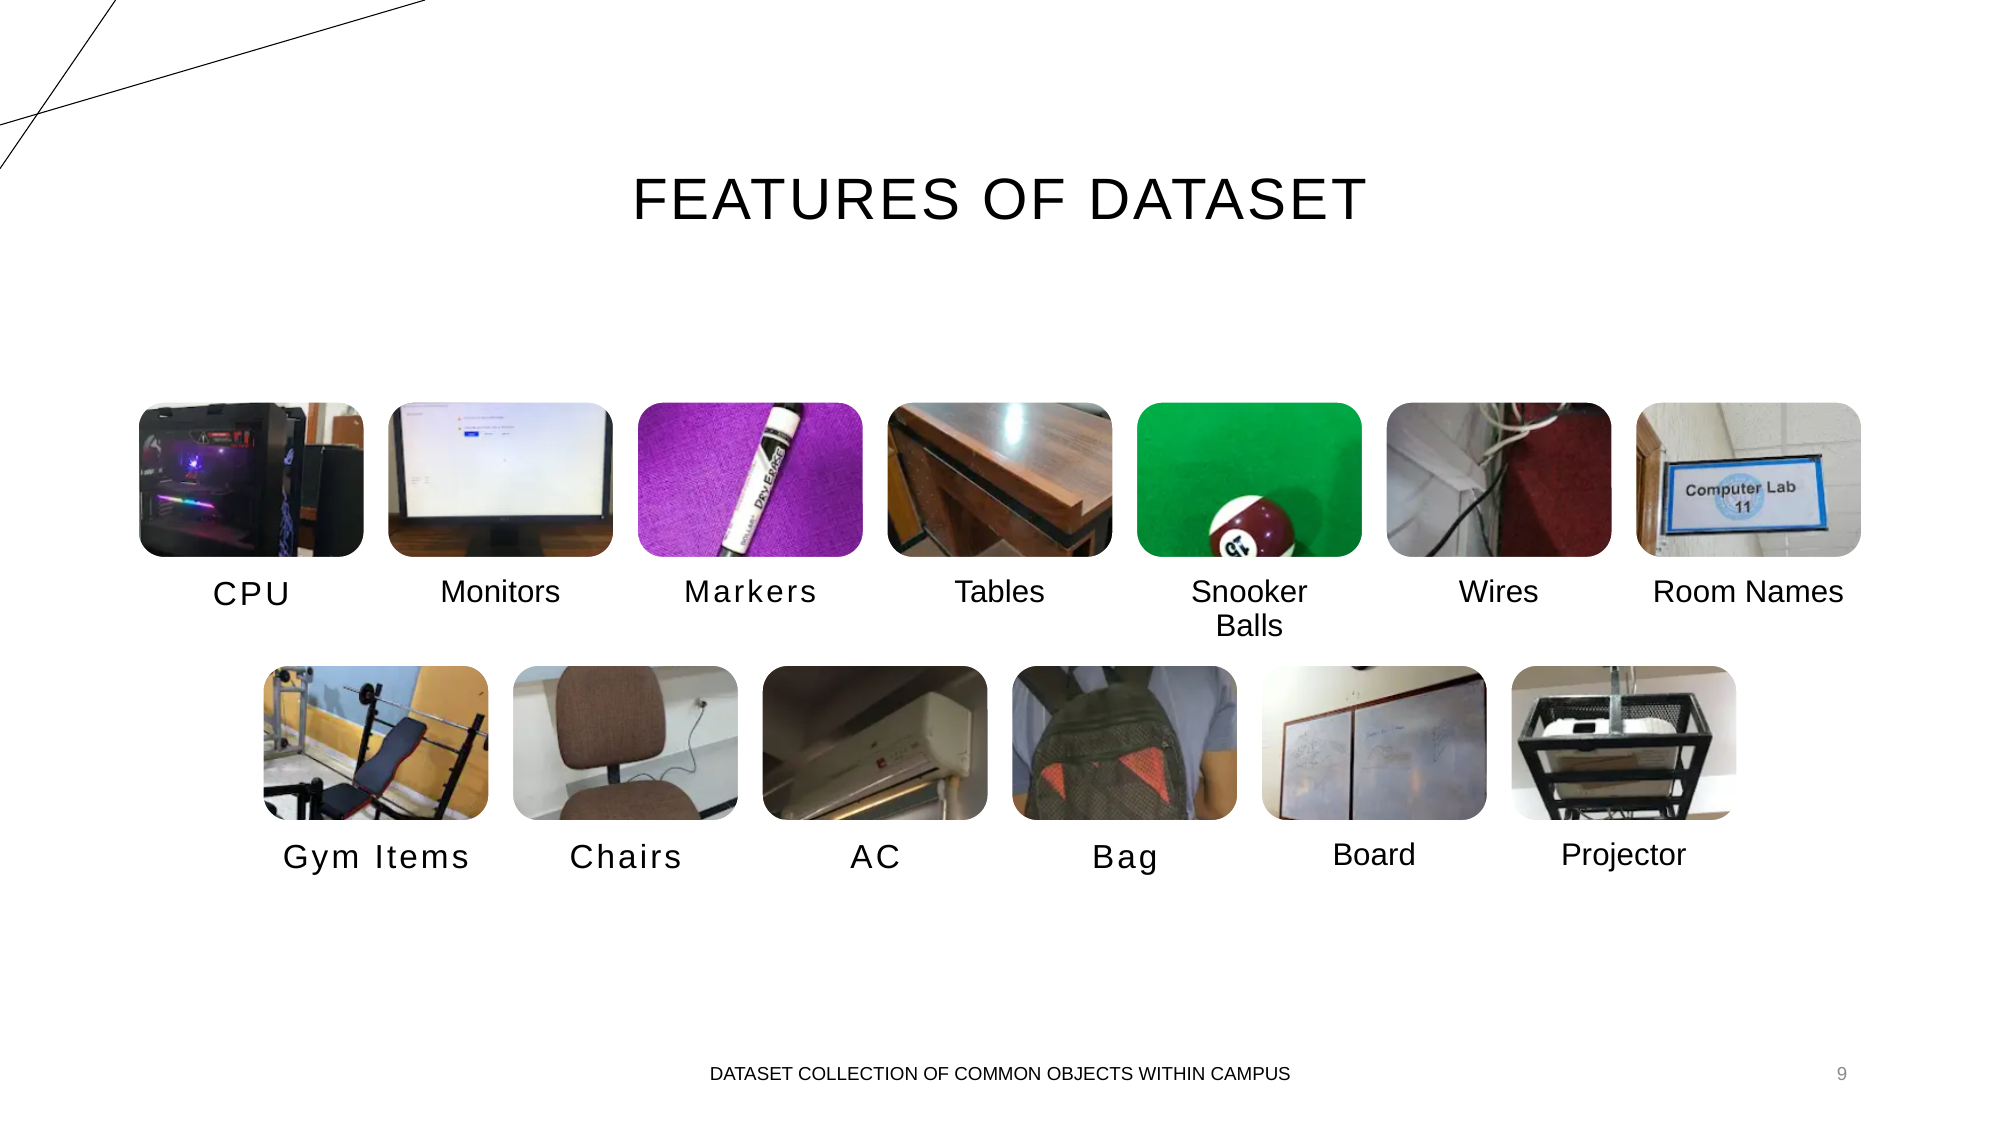

# FEATURES OF DATASET
CPU
Monitors
Markers
Tables
Snooker Balls
Wires
Room Names
Gym Items
Chairs
AC
Bag
Board
Projector
DATASET COLLECTION OF COMMON OBJECTS WITHIN CAMPUS
9